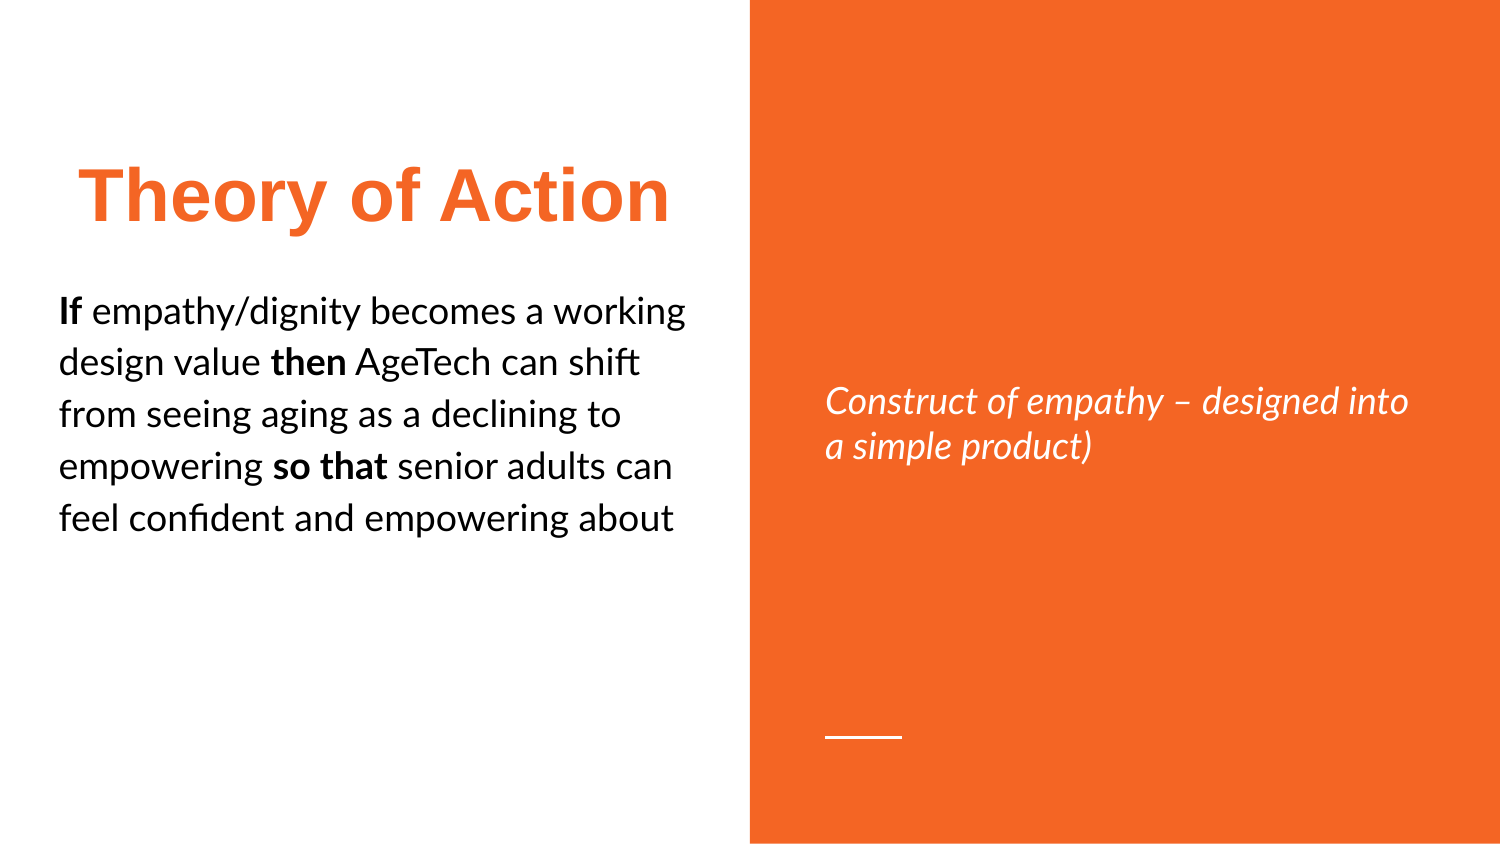

# Theory of Action
Construct of empathy – designed into a simple product)
If empathy/dignity becomes a working design value then AgeTech can shift from seeing aging as a declining to empowering so that senior adults can feel confident and empowering about